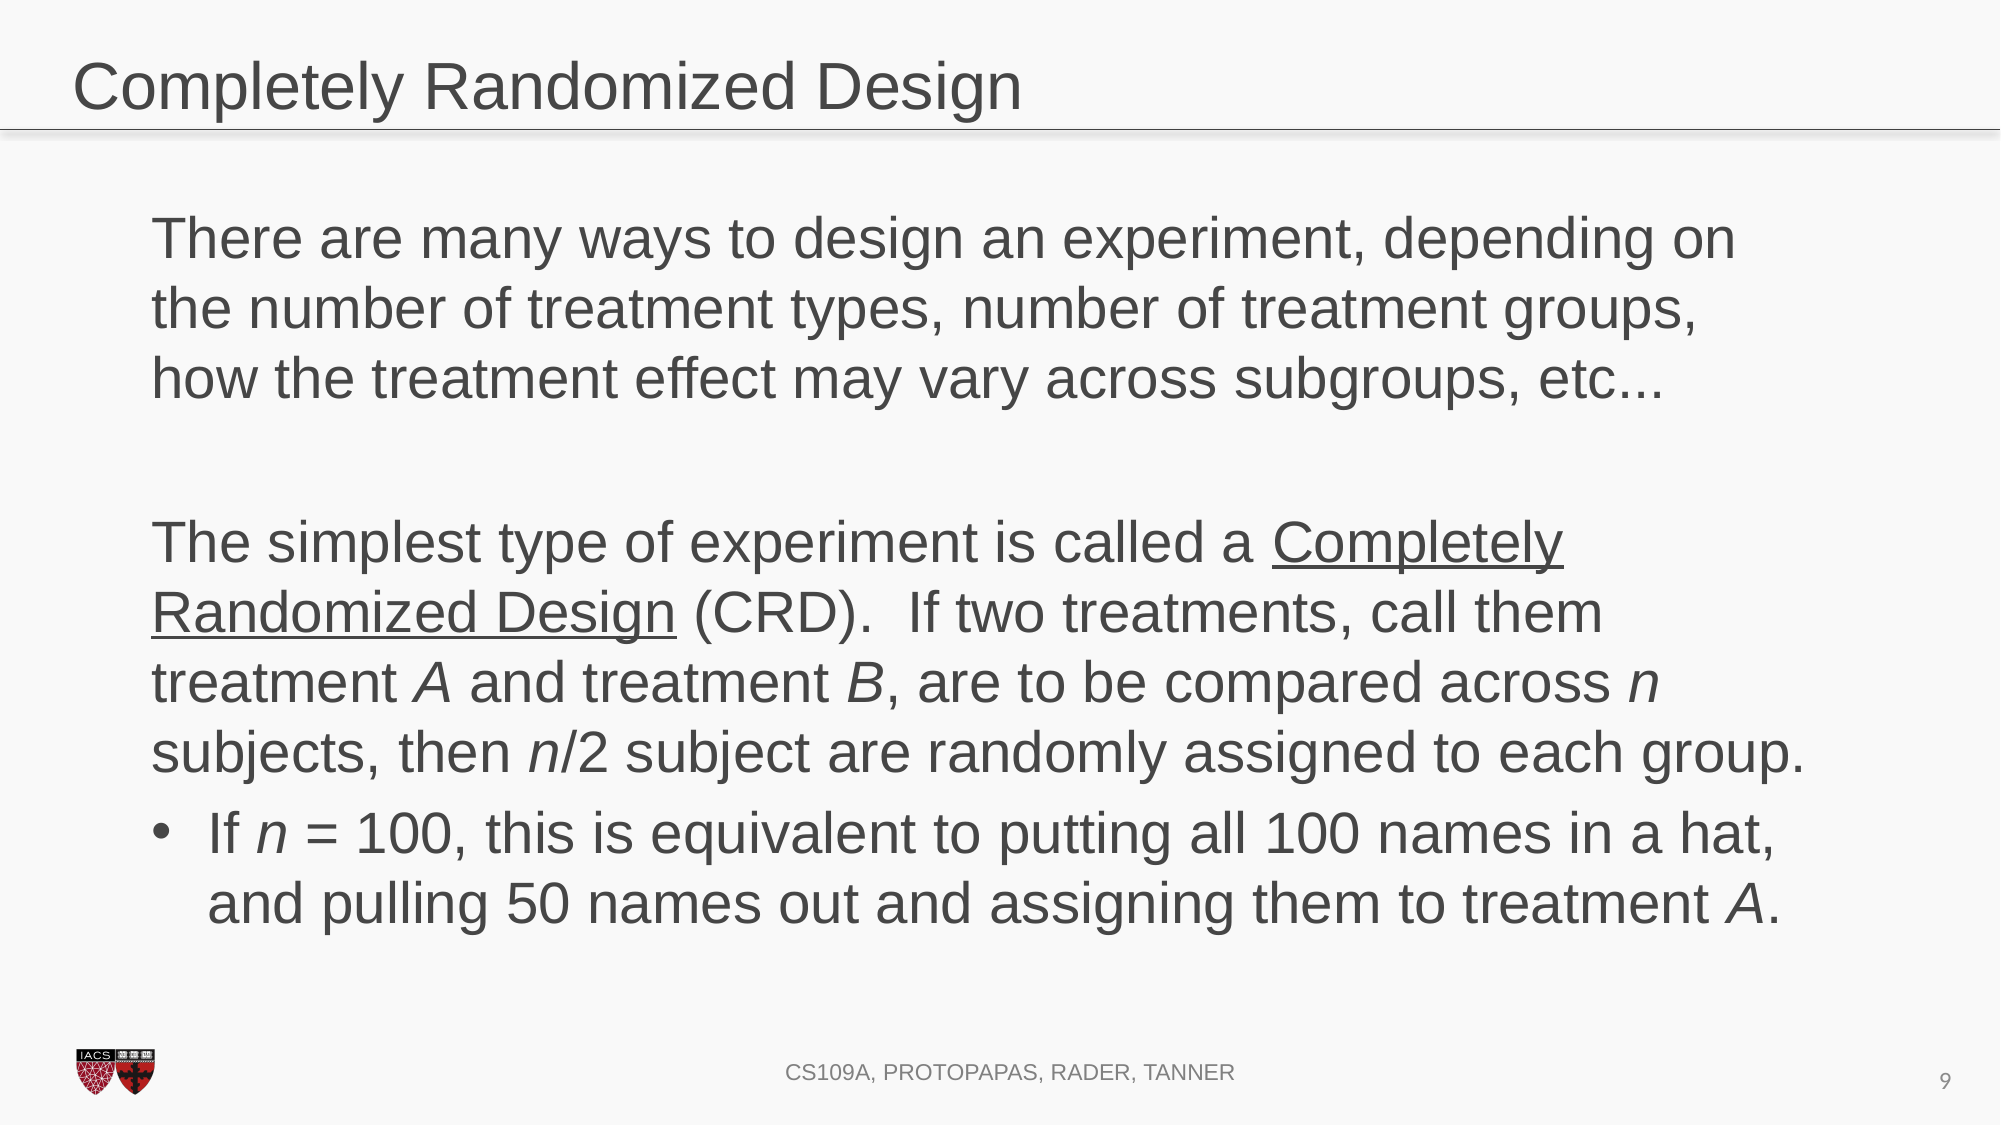

# Completely Randomized Design
There are many ways to design an experiment, depending on the number of treatment types, number of treatment groups, how the treatment effect may vary across subgroups, etc...

The simplest type of experiment is called a Completely Randomized Design (CRD).  If two treatments, call them treatment A and treatment B, are to be compared across n subjects, then n/2 subject are randomly assigned to each group.
If n = 100, this is equivalent to putting all 100 names in a hat, and pulling 50 names out and assigning them to treatment A.

9